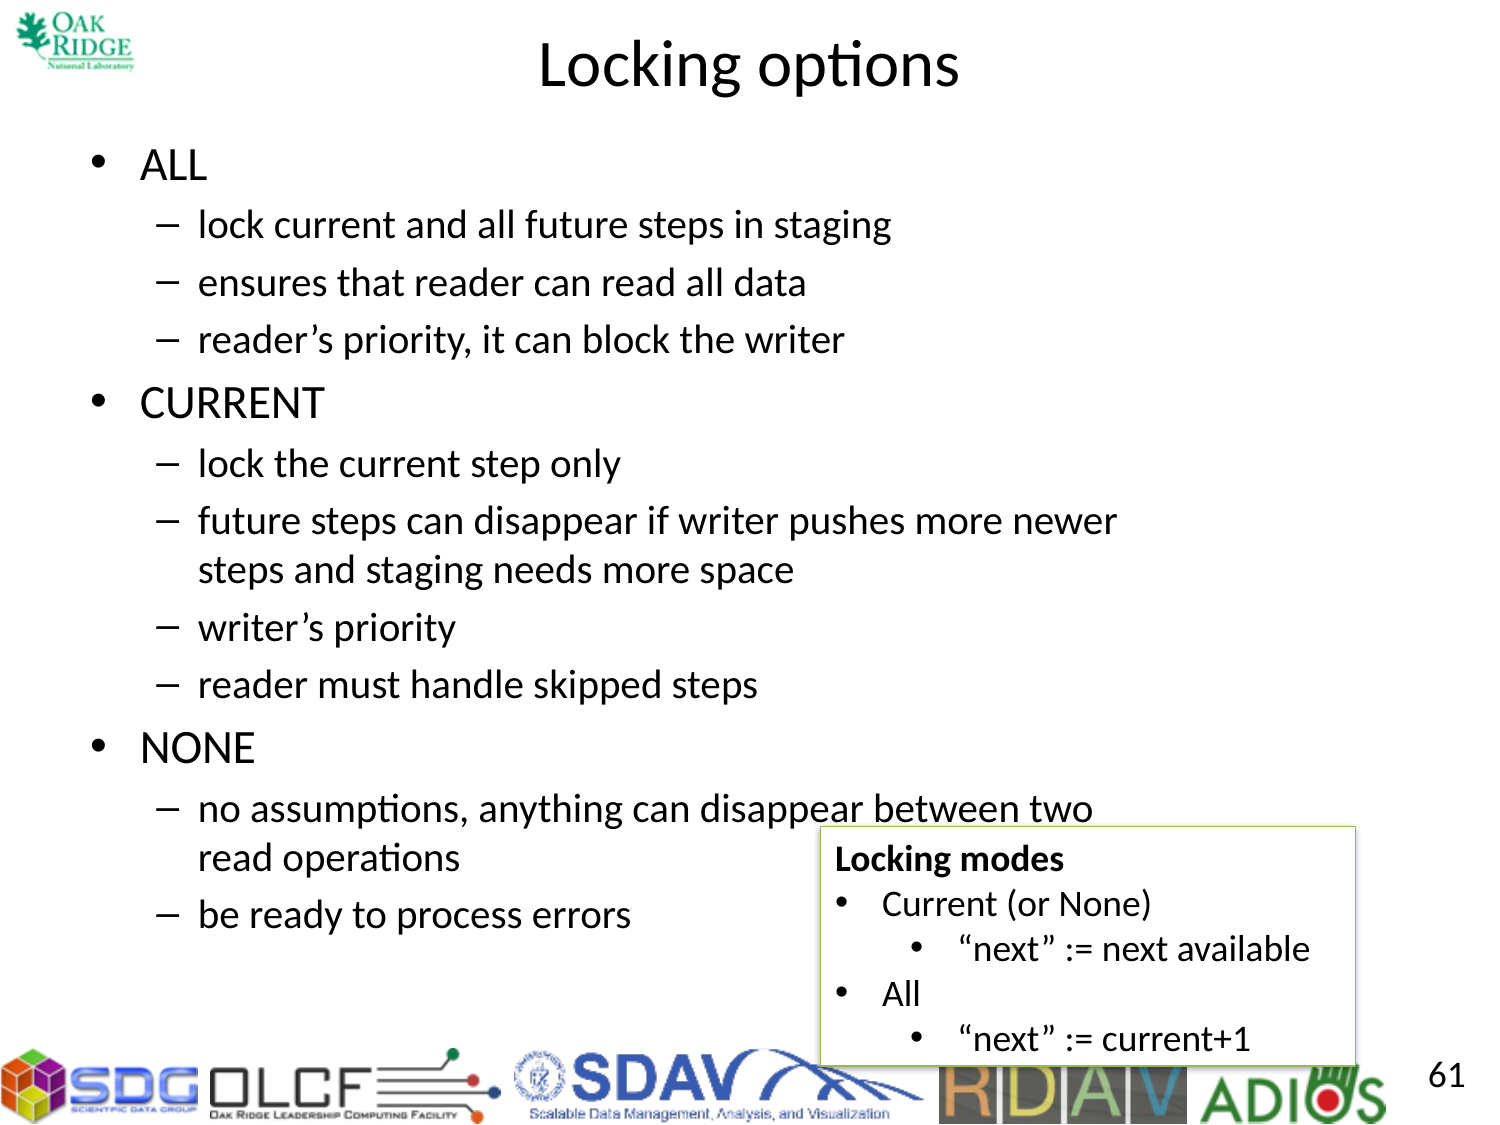

# Locking options
ALL
lock current and all future steps in staging
ensures that reader can read all data
reader’s priority, it can block the writer
CURRENT
lock the current step only
future steps can disappear if writer pushes more newer steps and staging needs more space
writer’s priority
reader must handle skipped steps
NONE
no assumptions, anything can disappear between two read operations
be ready to process errors
Locking modes
Current (or None)
“next” := next available
All
“next” := current+1
61